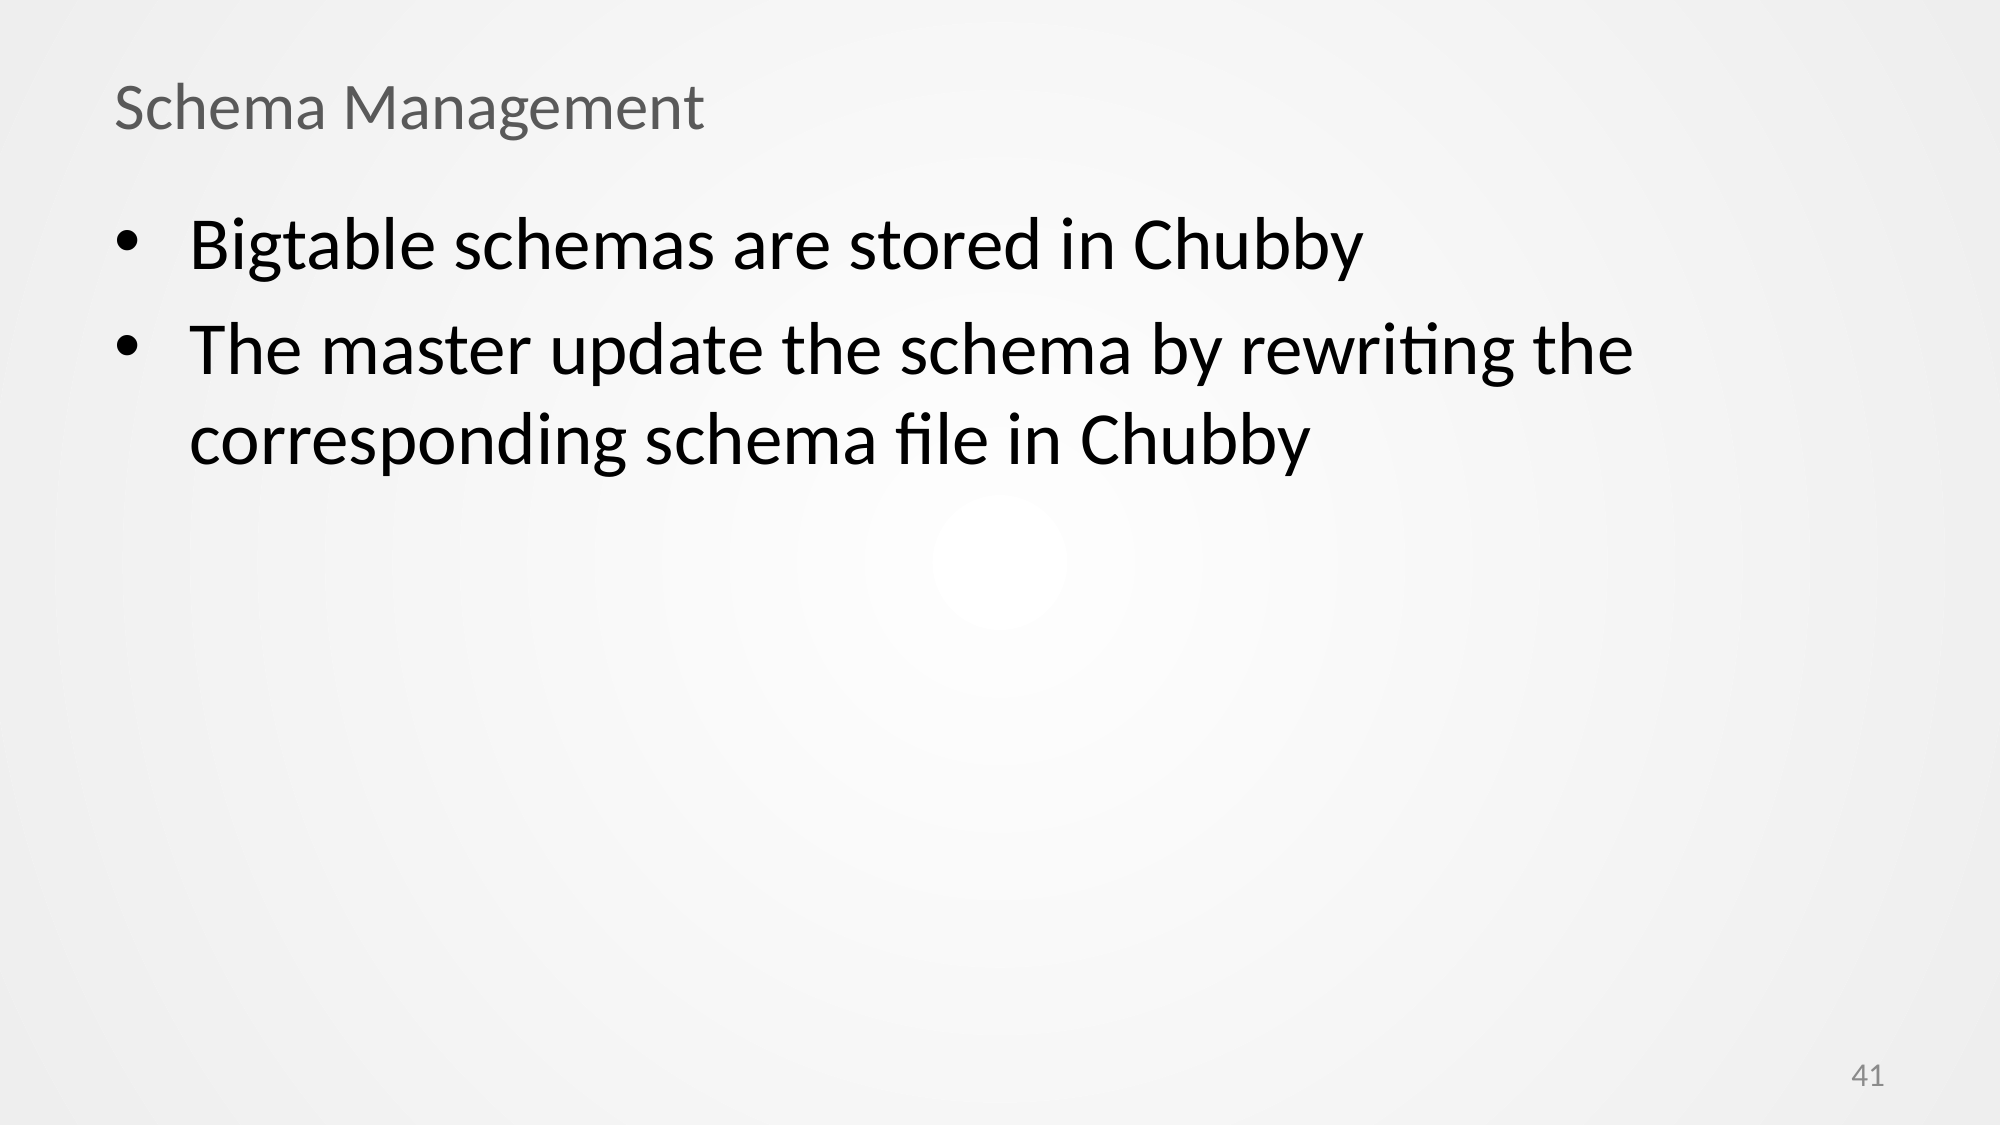

# Schema Management
Bigtable schemas are stored in Chubby
The master update the schema by rewriting the corresponding schema file in Chubby
41